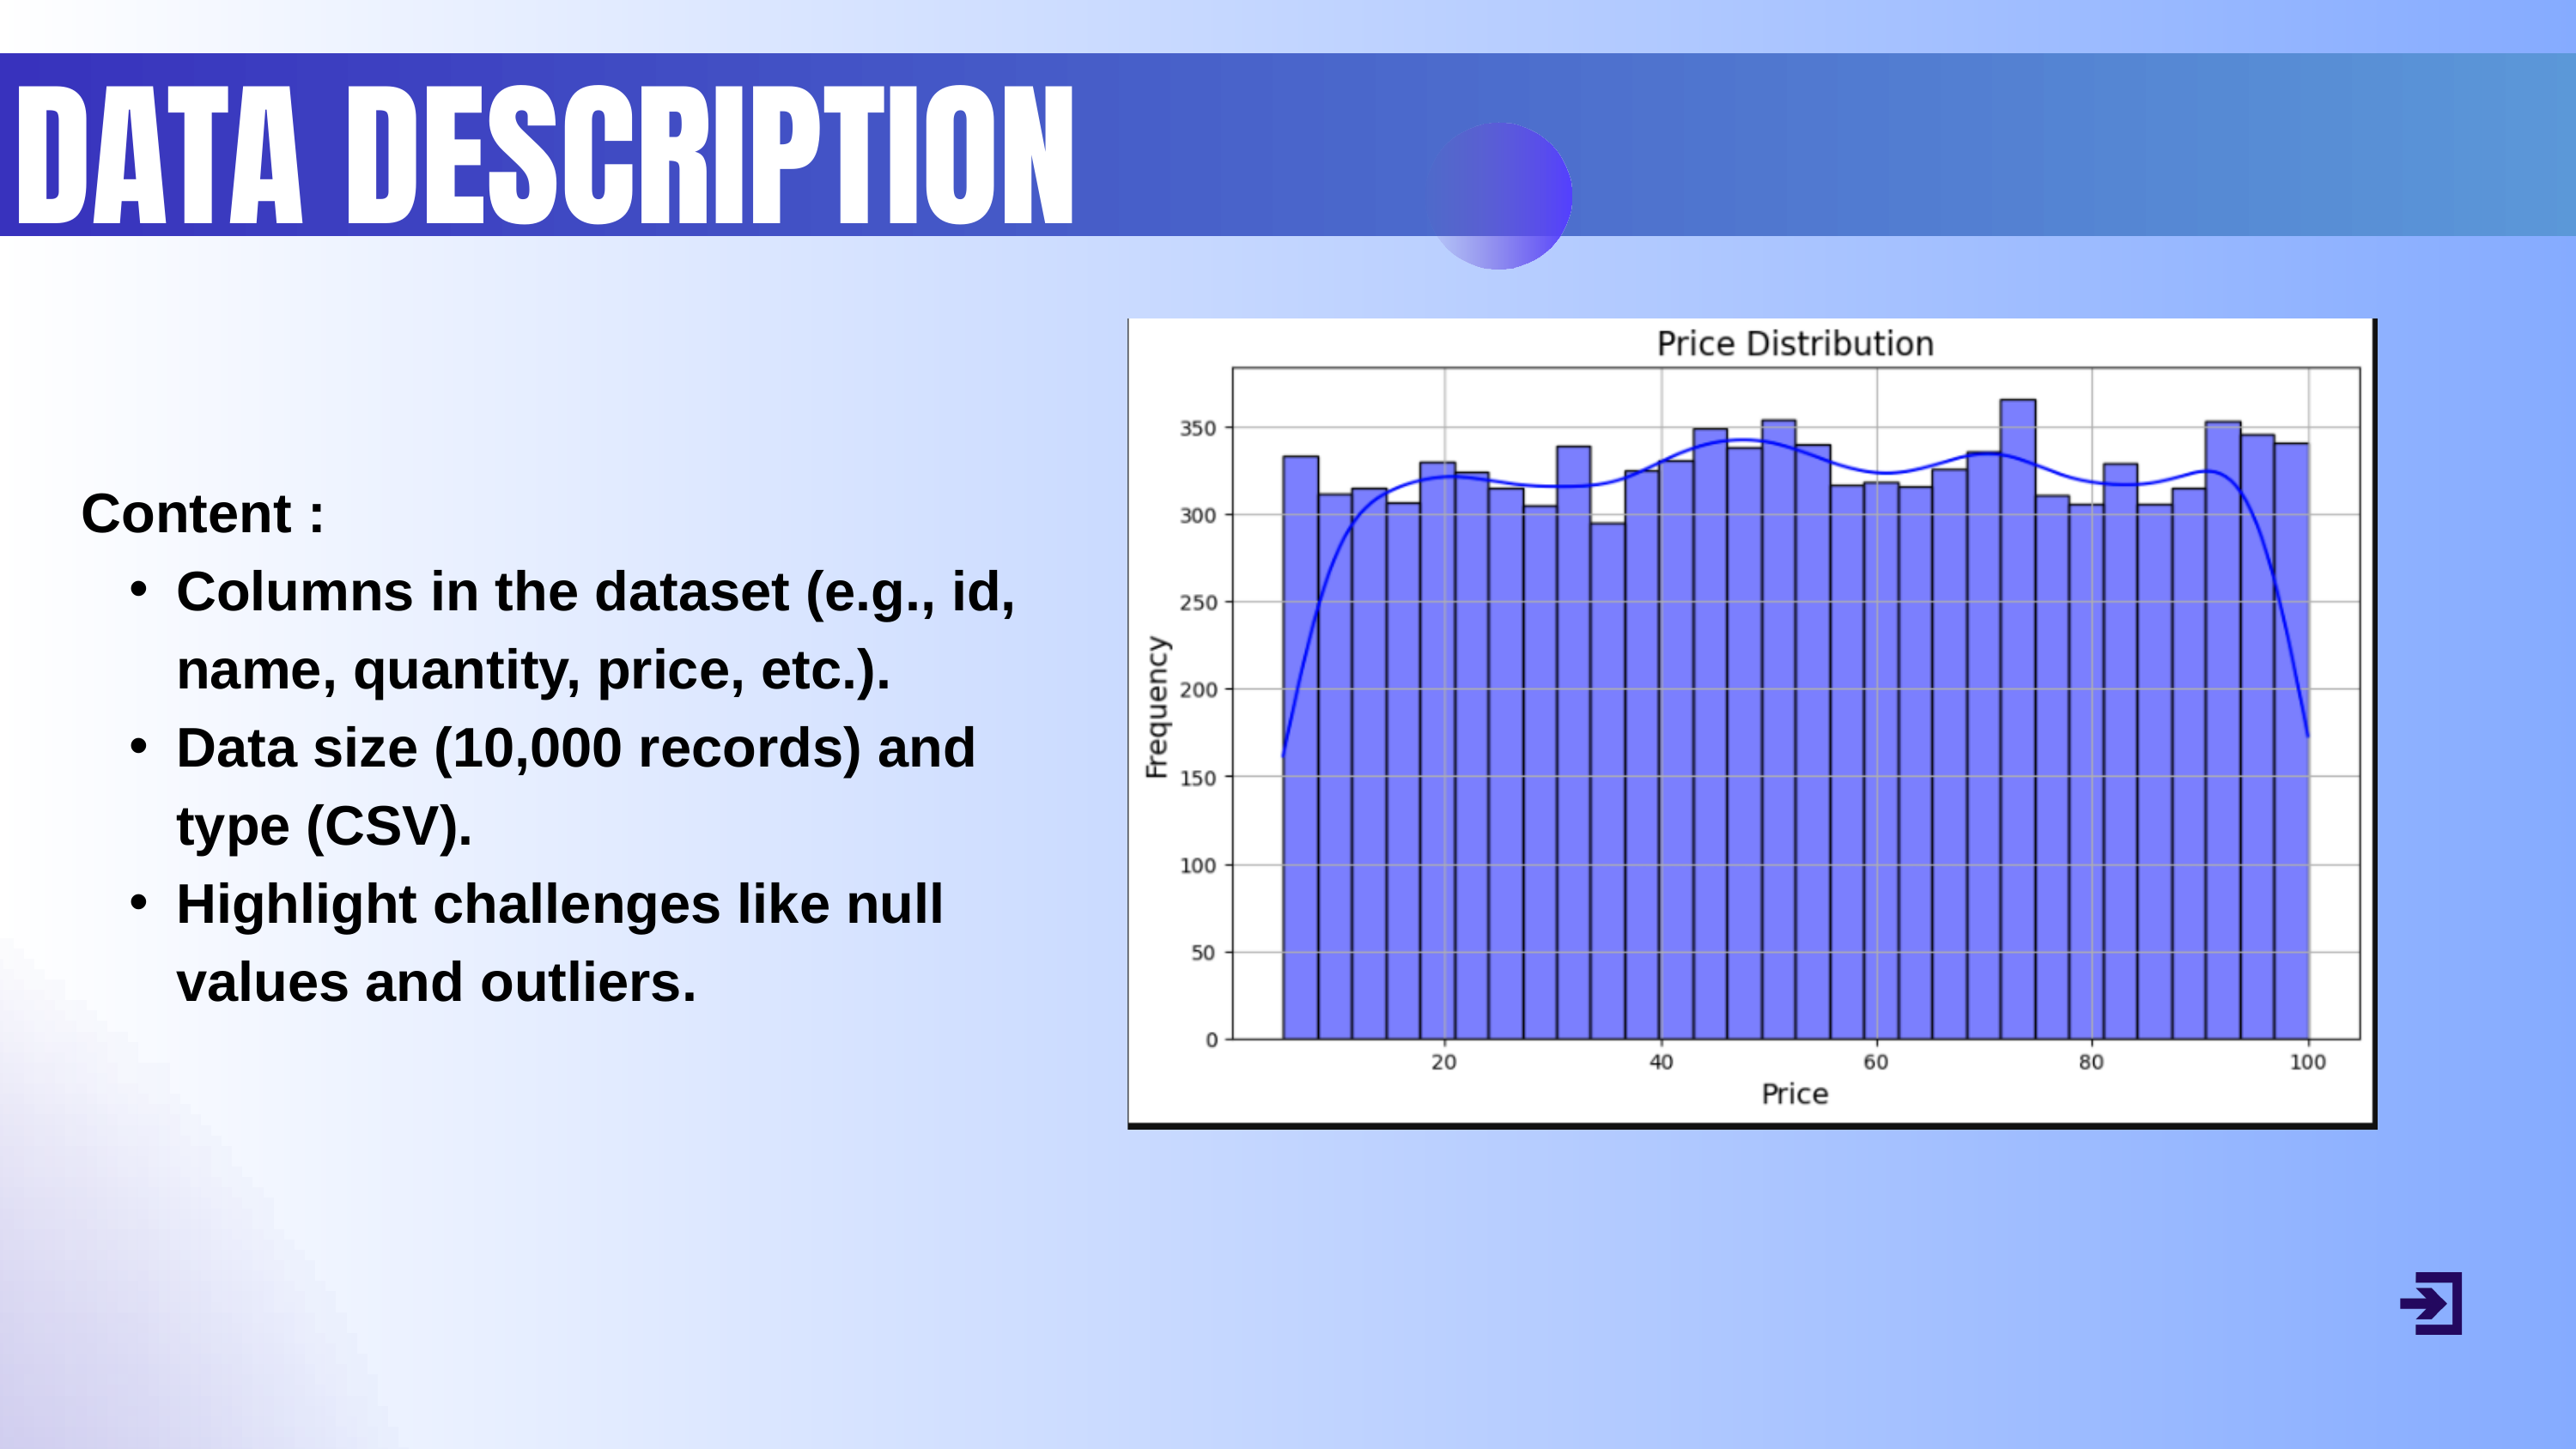

DATA DESCRIPTION

Content :
Columns in the dataset (e.g., id, name, quantity, price, etc.).
Data size (10,000 records) and type (CSV).
Highlight challenges like null values and outliers.